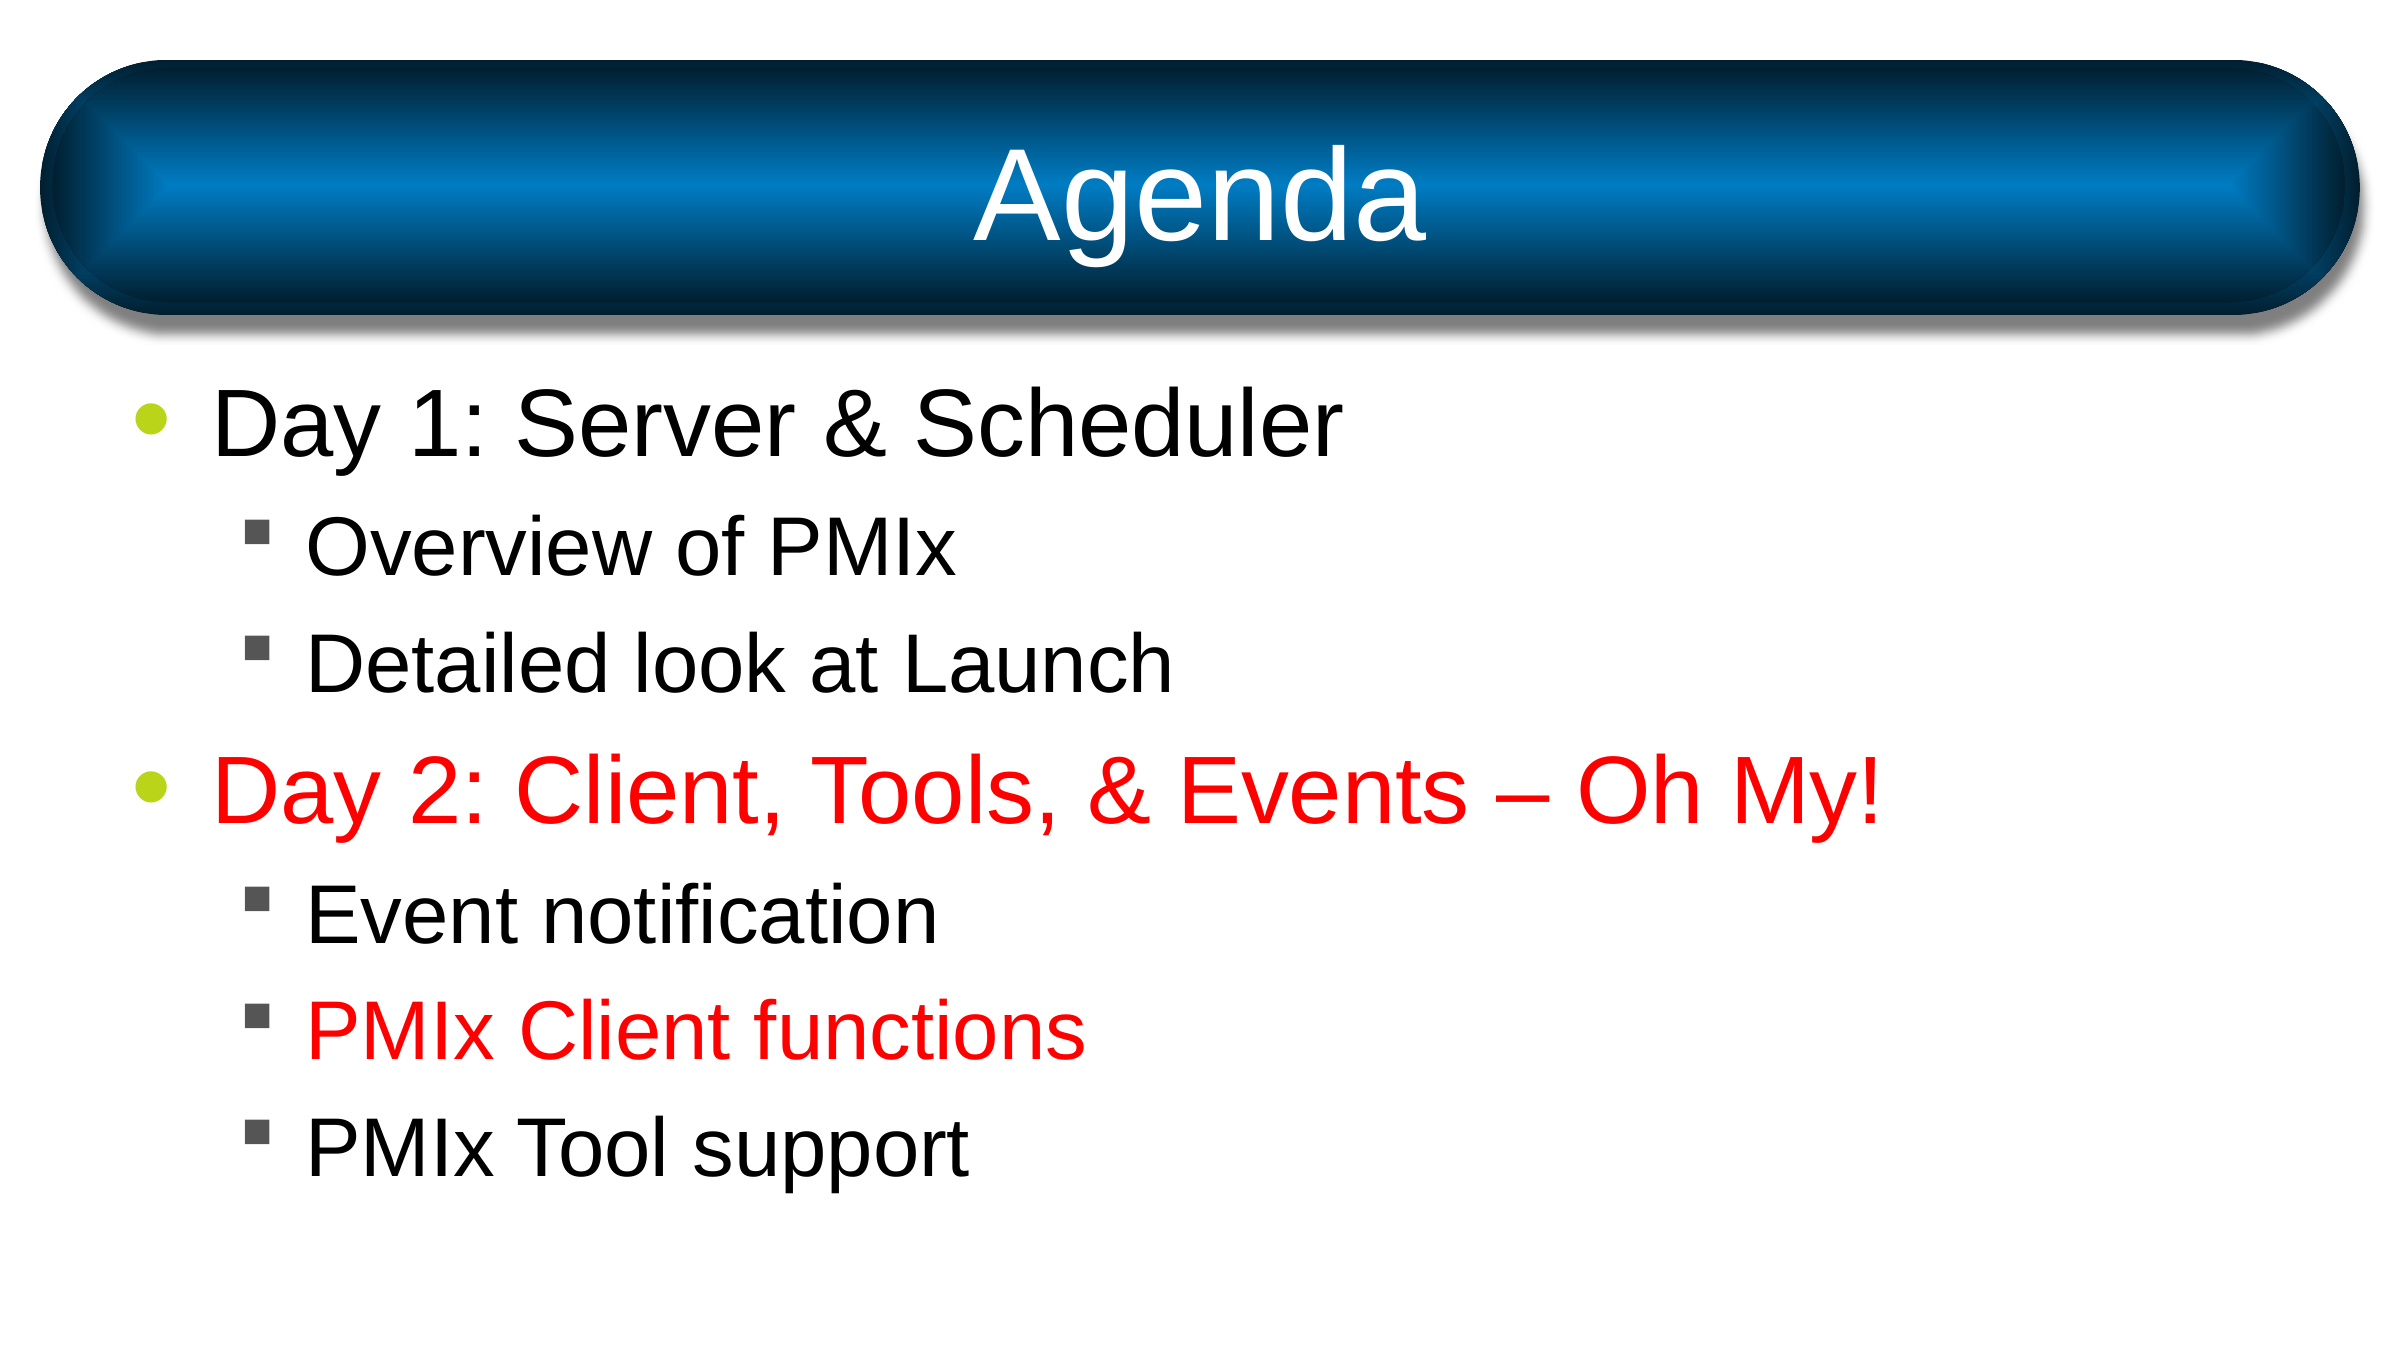

# Agenda
Day 1: Server & Scheduler
Overview of PMIx
Detailed look at Launch
Day 2: Client, Tools, & Events – Oh My!
Event notification
PMIx Client functions
PMIx Tool support